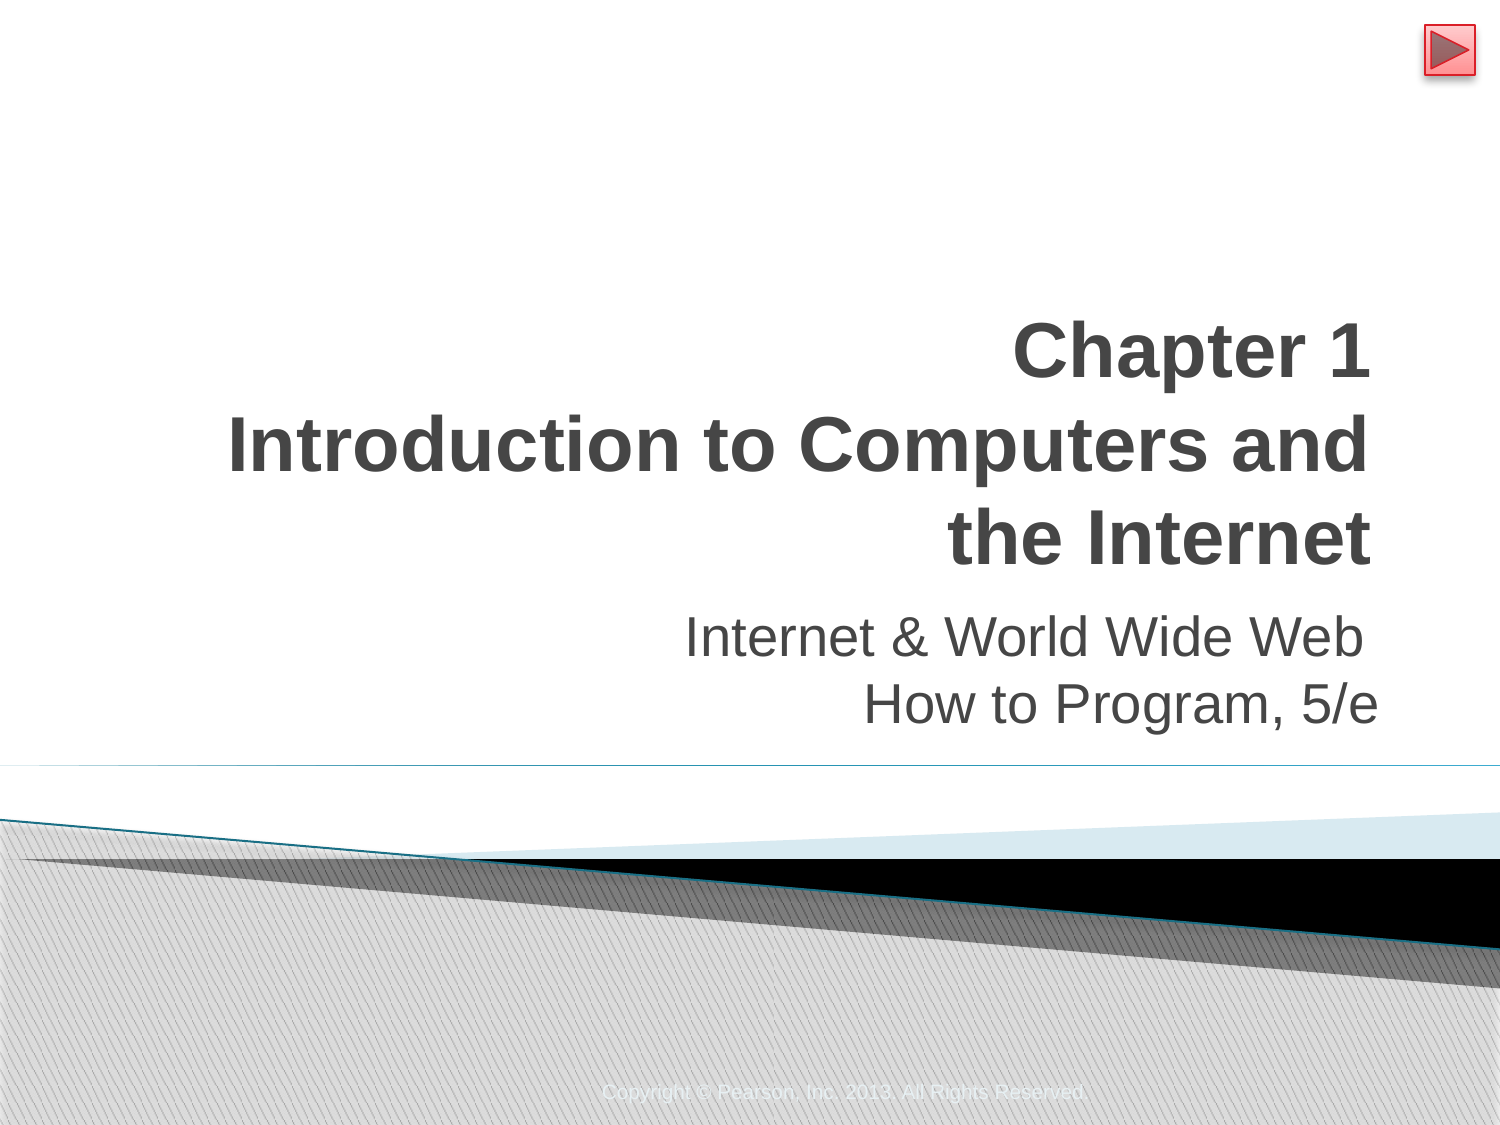

# Chapter 1 Introduction to Computers and the Internet
Internet & World Wide Web
How to Program, 5/e
Copyright © Pearson, Inc. 2013. All Rights Reserved.